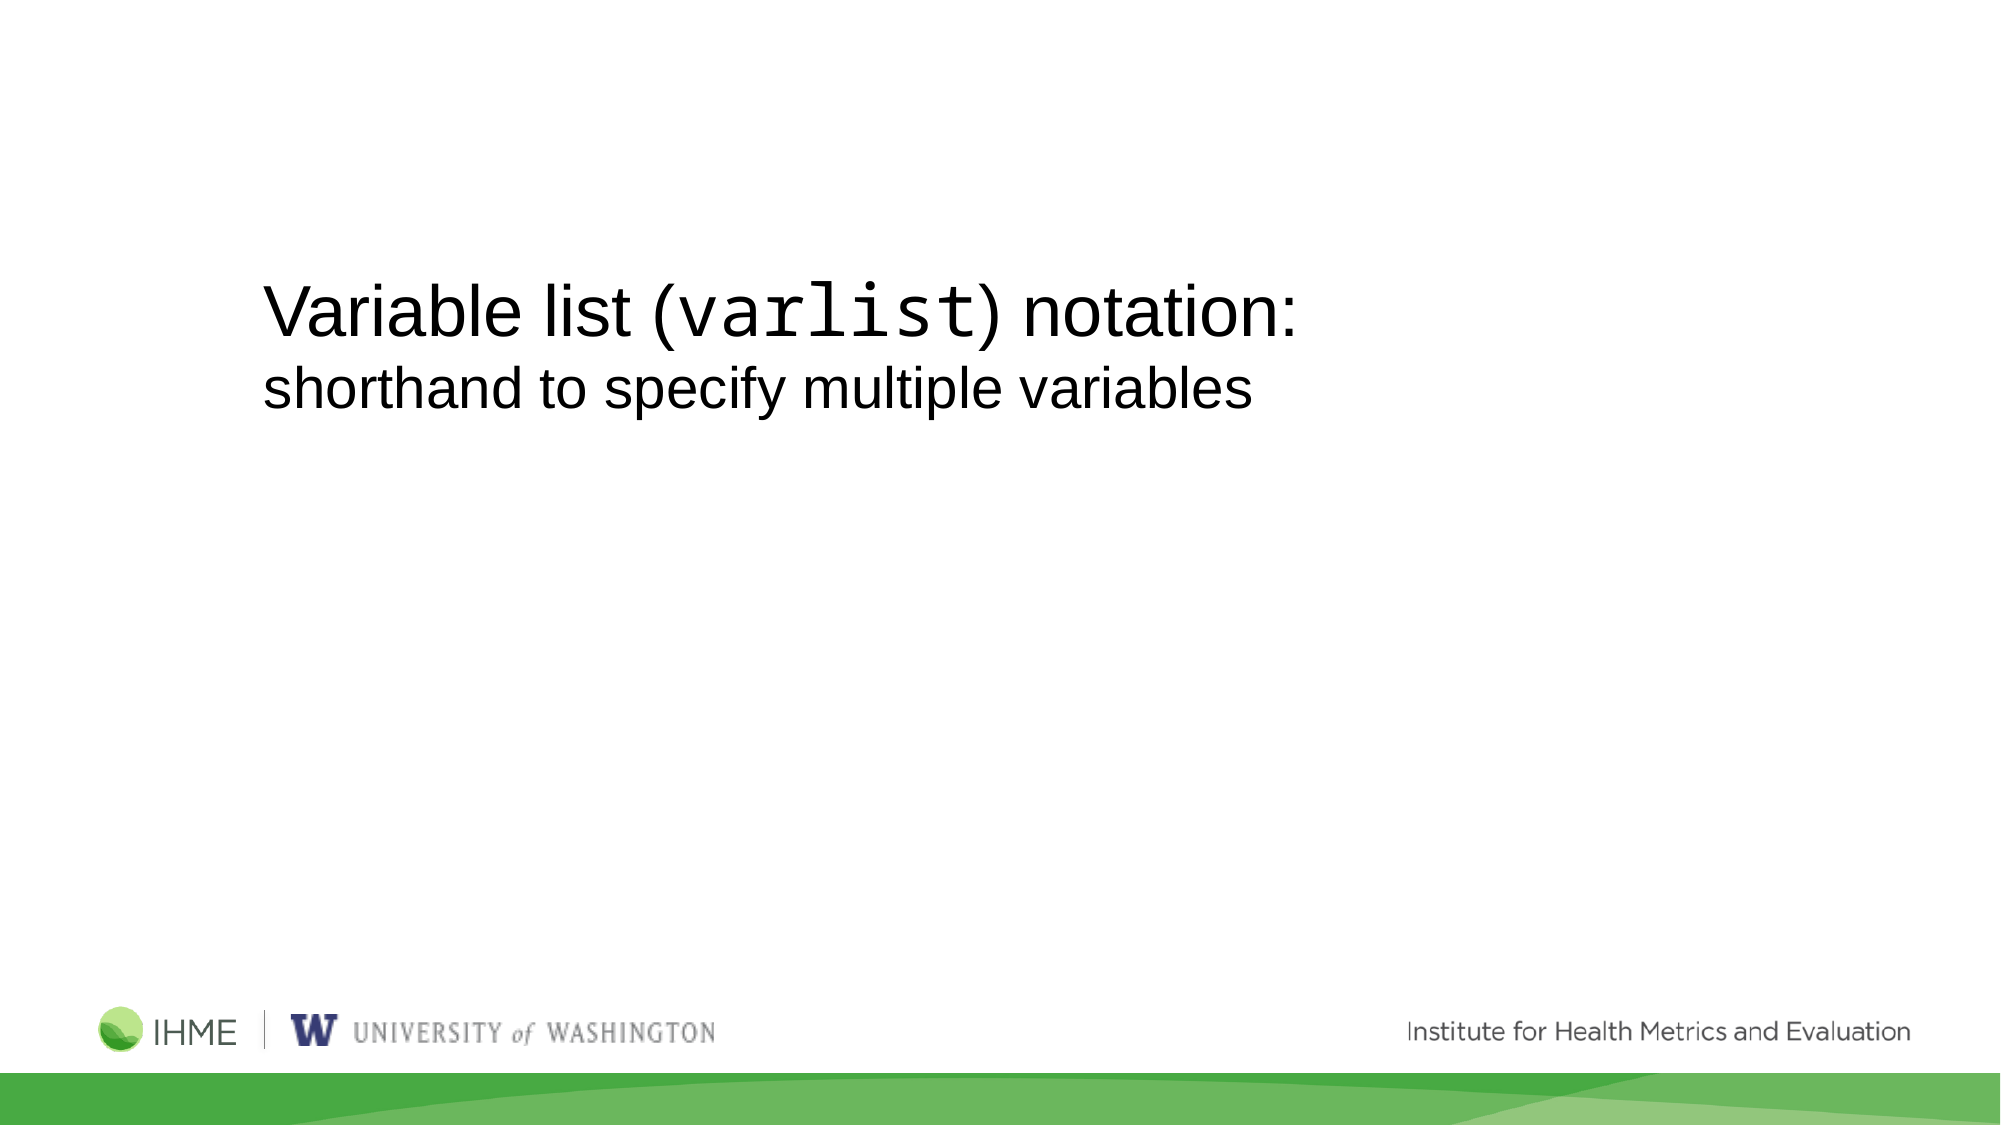

Variable list (varlist) notation:
shorthand to specify multiple variables